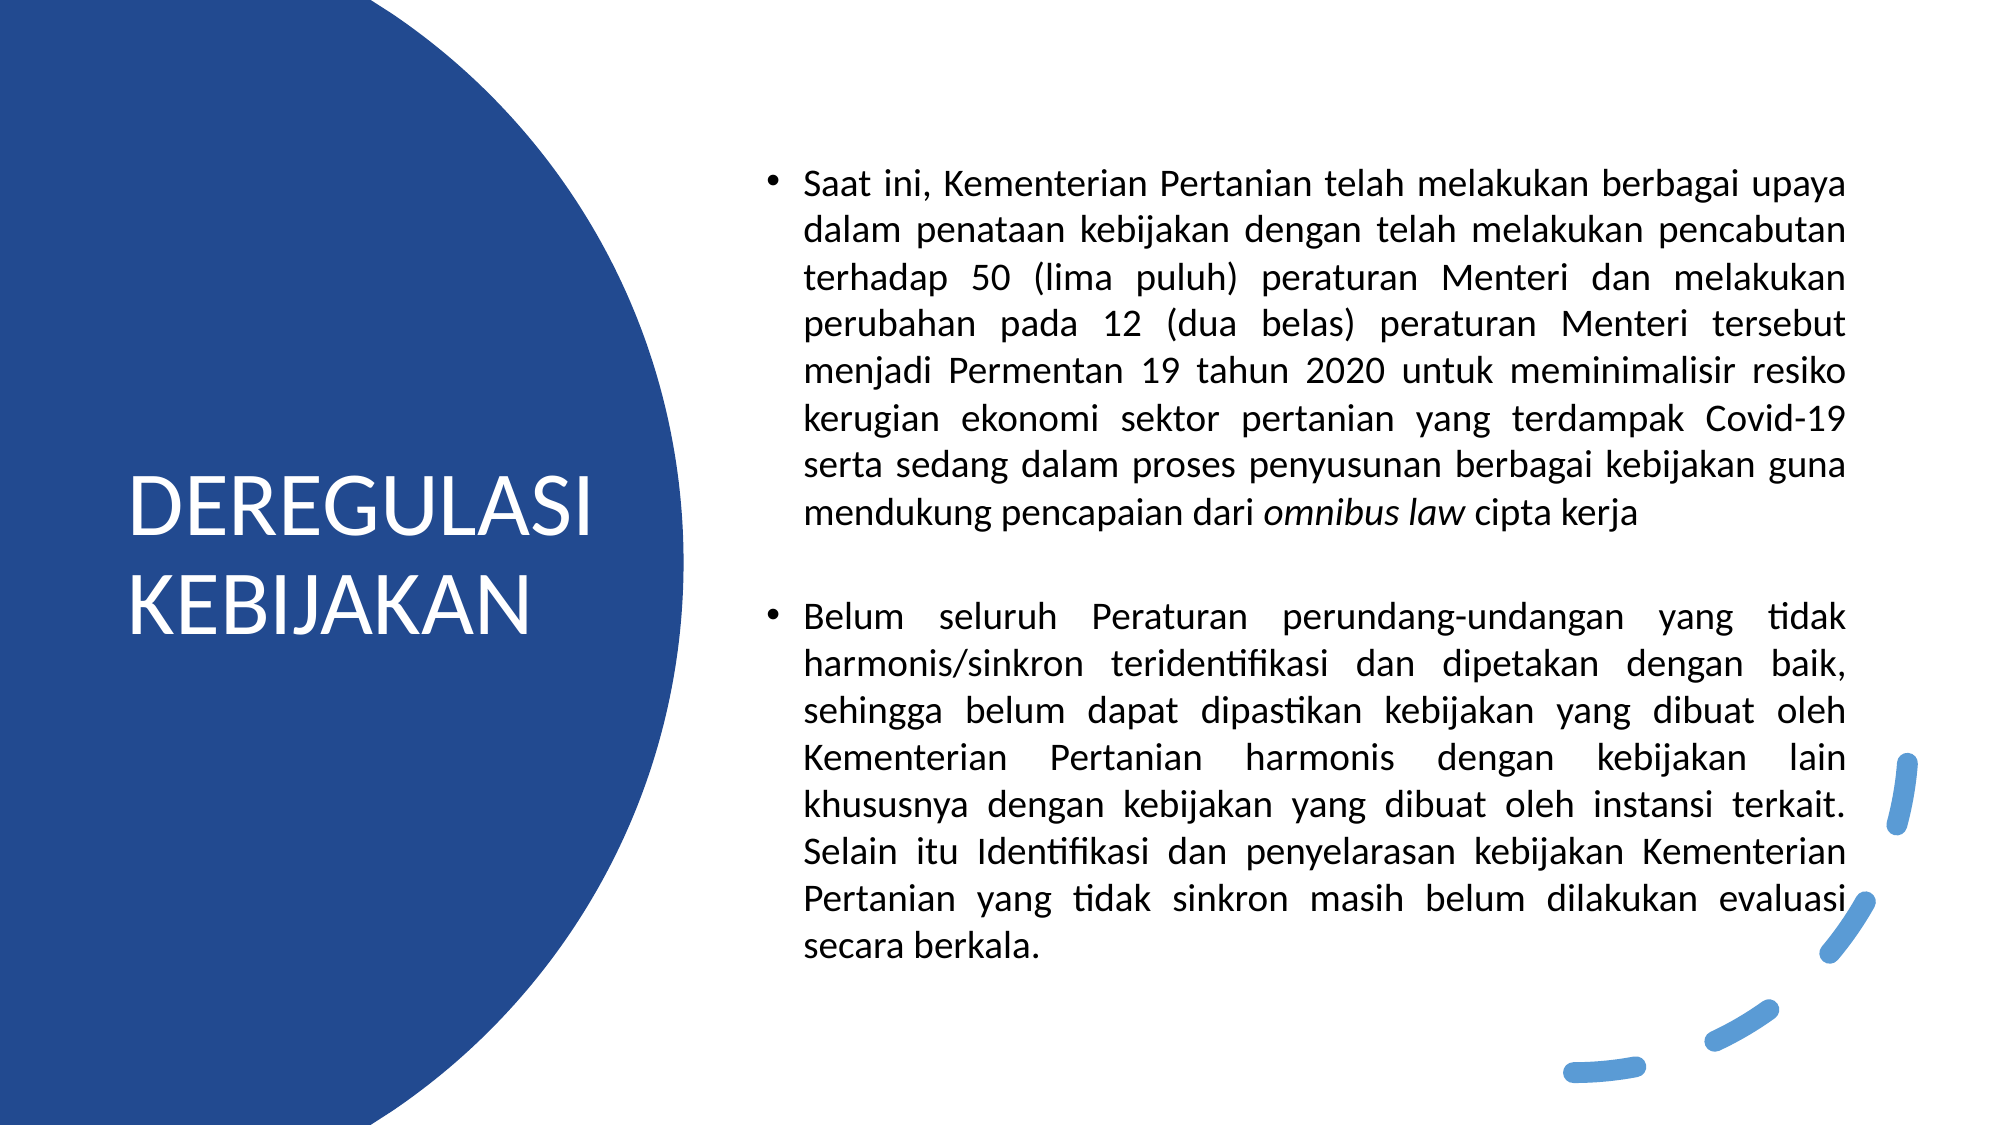

Saat ini, Kementerian Pertanian telah melakukan berbagai upaya dalam penataan kebijakan dengan telah melakukan pencabutan terhadap 50 (lima puluh) peraturan Menteri dan melakukan perubahan pada 12 (dua belas) peraturan Menteri tersebut menjadi Permentan 19 tahun 2020 untuk meminimalisir resiko kerugian ekonomi sektor pertanian yang terdampak Covid-19 serta sedang dalam proses penyusunan berbagai kebijakan guna mendukung pencapaian dari omnibus law cipta kerja

Belum seluruh Peraturan perundang-undangan yang tidak harmonis/sinkron teridentifikasi dan dipetakan dengan baik, sehingga belum dapat dipastikan kebijakan yang dibuat oleh Kementerian Pertanian harmonis dengan kebijakan lain khususnya dengan kebijakan yang dibuat oleh instansi terkait. Selain itu Identifikasi dan penyelarasan kebijakan Kementerian Pertanian yang tidak sinkron masih belum dilakukan evaluasi secara berkala.

# DEREGULASI KEBIJAKAN